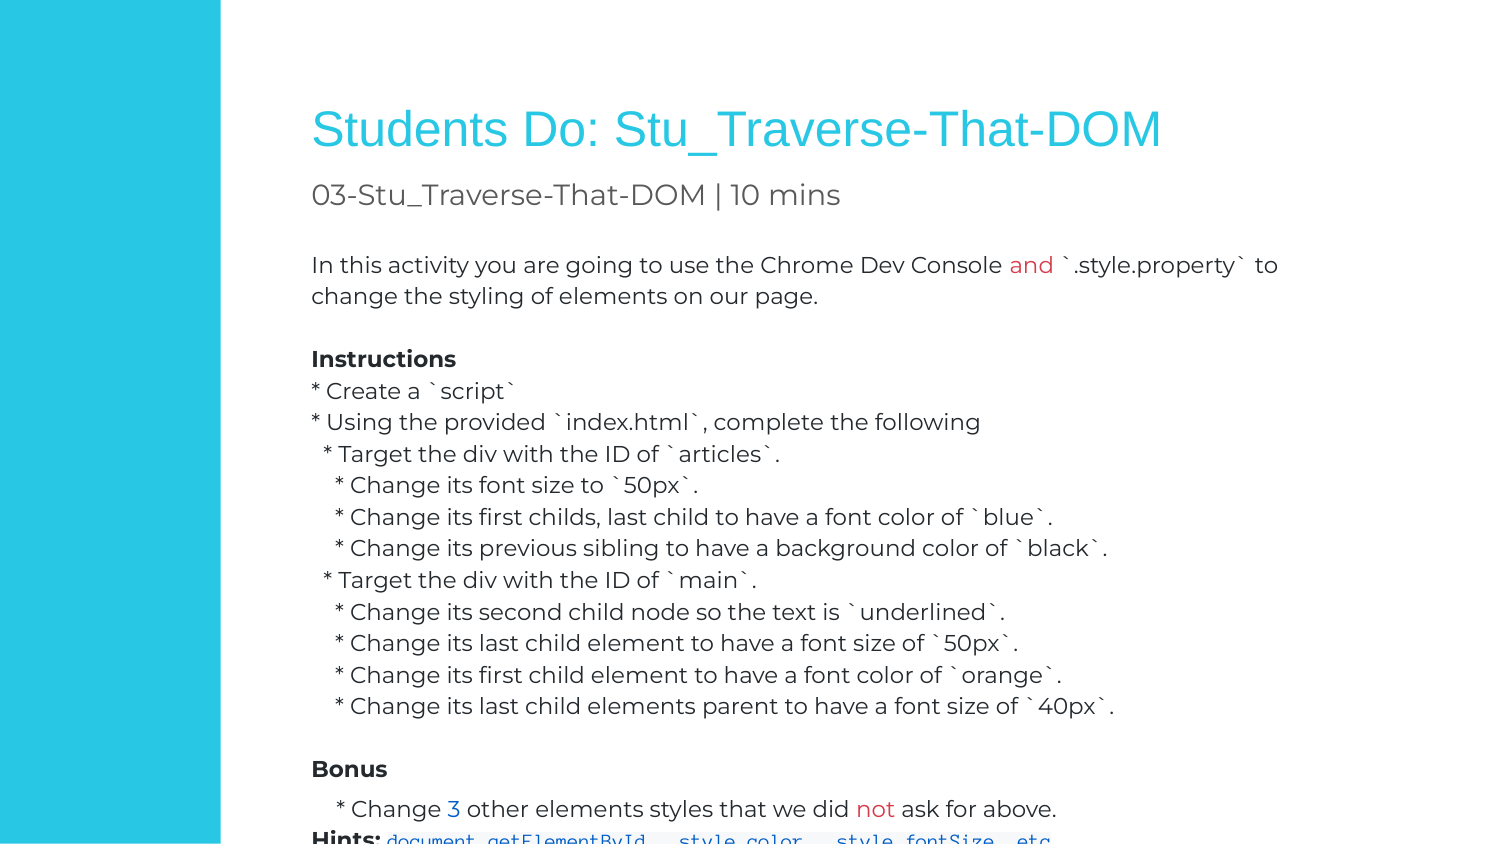

# Students Do: Stu_Traverse-That-DOM
03-Stu_Traverse-That-DOM | 10 mins
In this activity you are going to use the Chrome Dev Console and `.style.property` to change the styling of elements on our page.

Instructions
* Create a `script`
* Using the provided `index.html`, complete the following
  * Target the div with the ID of `articles`.
    * Change its font size to `50px`.
    * Change its first childs, last child to have a font color of `blue`.
    * Change its previous sibling to have a background color of `black`.
  * Target the div with the ID of `main`.
    * Change its second child node so the text is `underlined`.
    * Change its last child element to have a font size of `50px`.
    * Change its first child element to have a font color of `orange`.
    * Change its last child elements parent to have a font size of `40px`.

Bonus
* Change 3 other elements styles that we did not ask for above.
Hints: document.getElementById, .style.color, .style.fontSize, etc